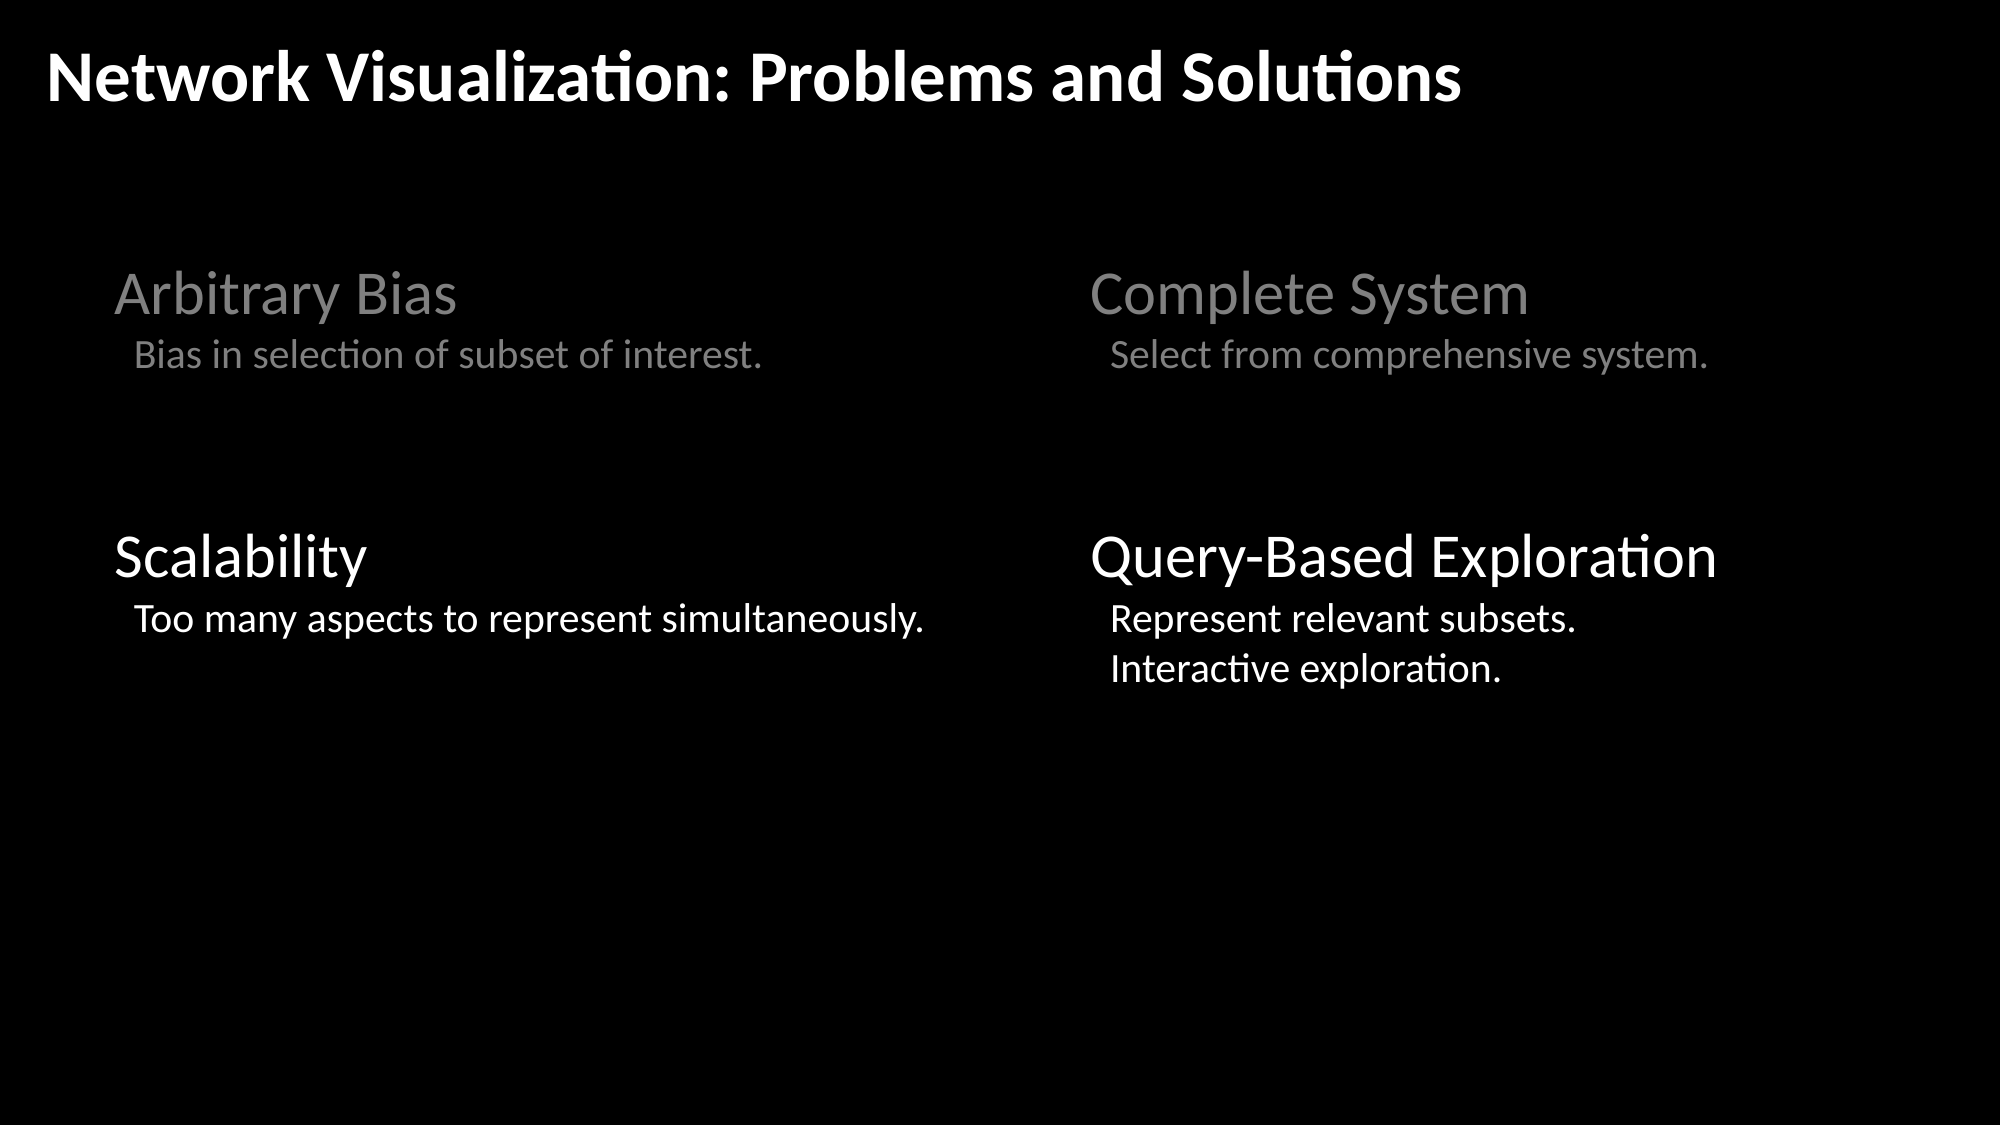

Network Visualization: Problems and Solutions
Arbitrary Bias
Bias in selection of subset of interest.
Complete System
Select from comprehensive system.
Scalability
Too many aspects to represent simultaneously.
Query-Based Exploration
Represent relevant subsets.
Interactive exploration.